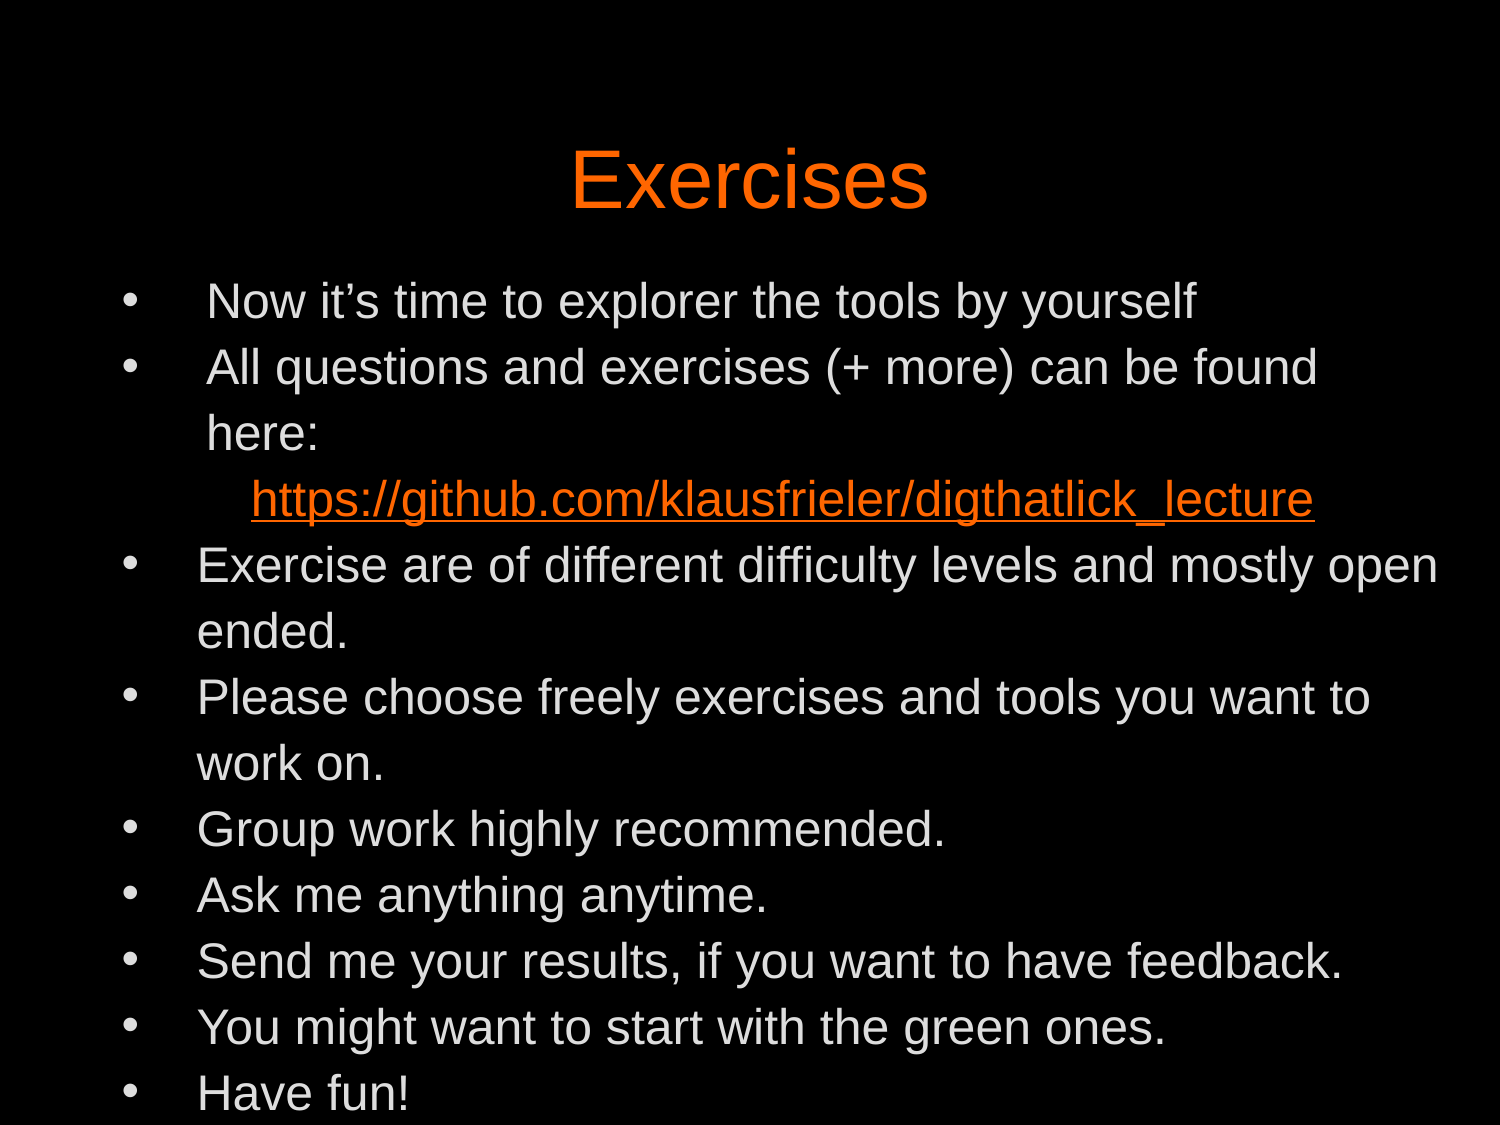

# Exercises
Now it’s time to explorer the tools by yourself
All questions and exercises (+ more) can be found here:
https://github.com/klausfrieler/digthatlick_lecture
Exercise are of different difficulty levels and mostly open ended.
Please choose freely exercises and tools you want to work on.
Group work highly recommended.
Ask me anything anytime.
Send me your results, if you want to have feedback.
You might want to start with the green ones.
Have fun!